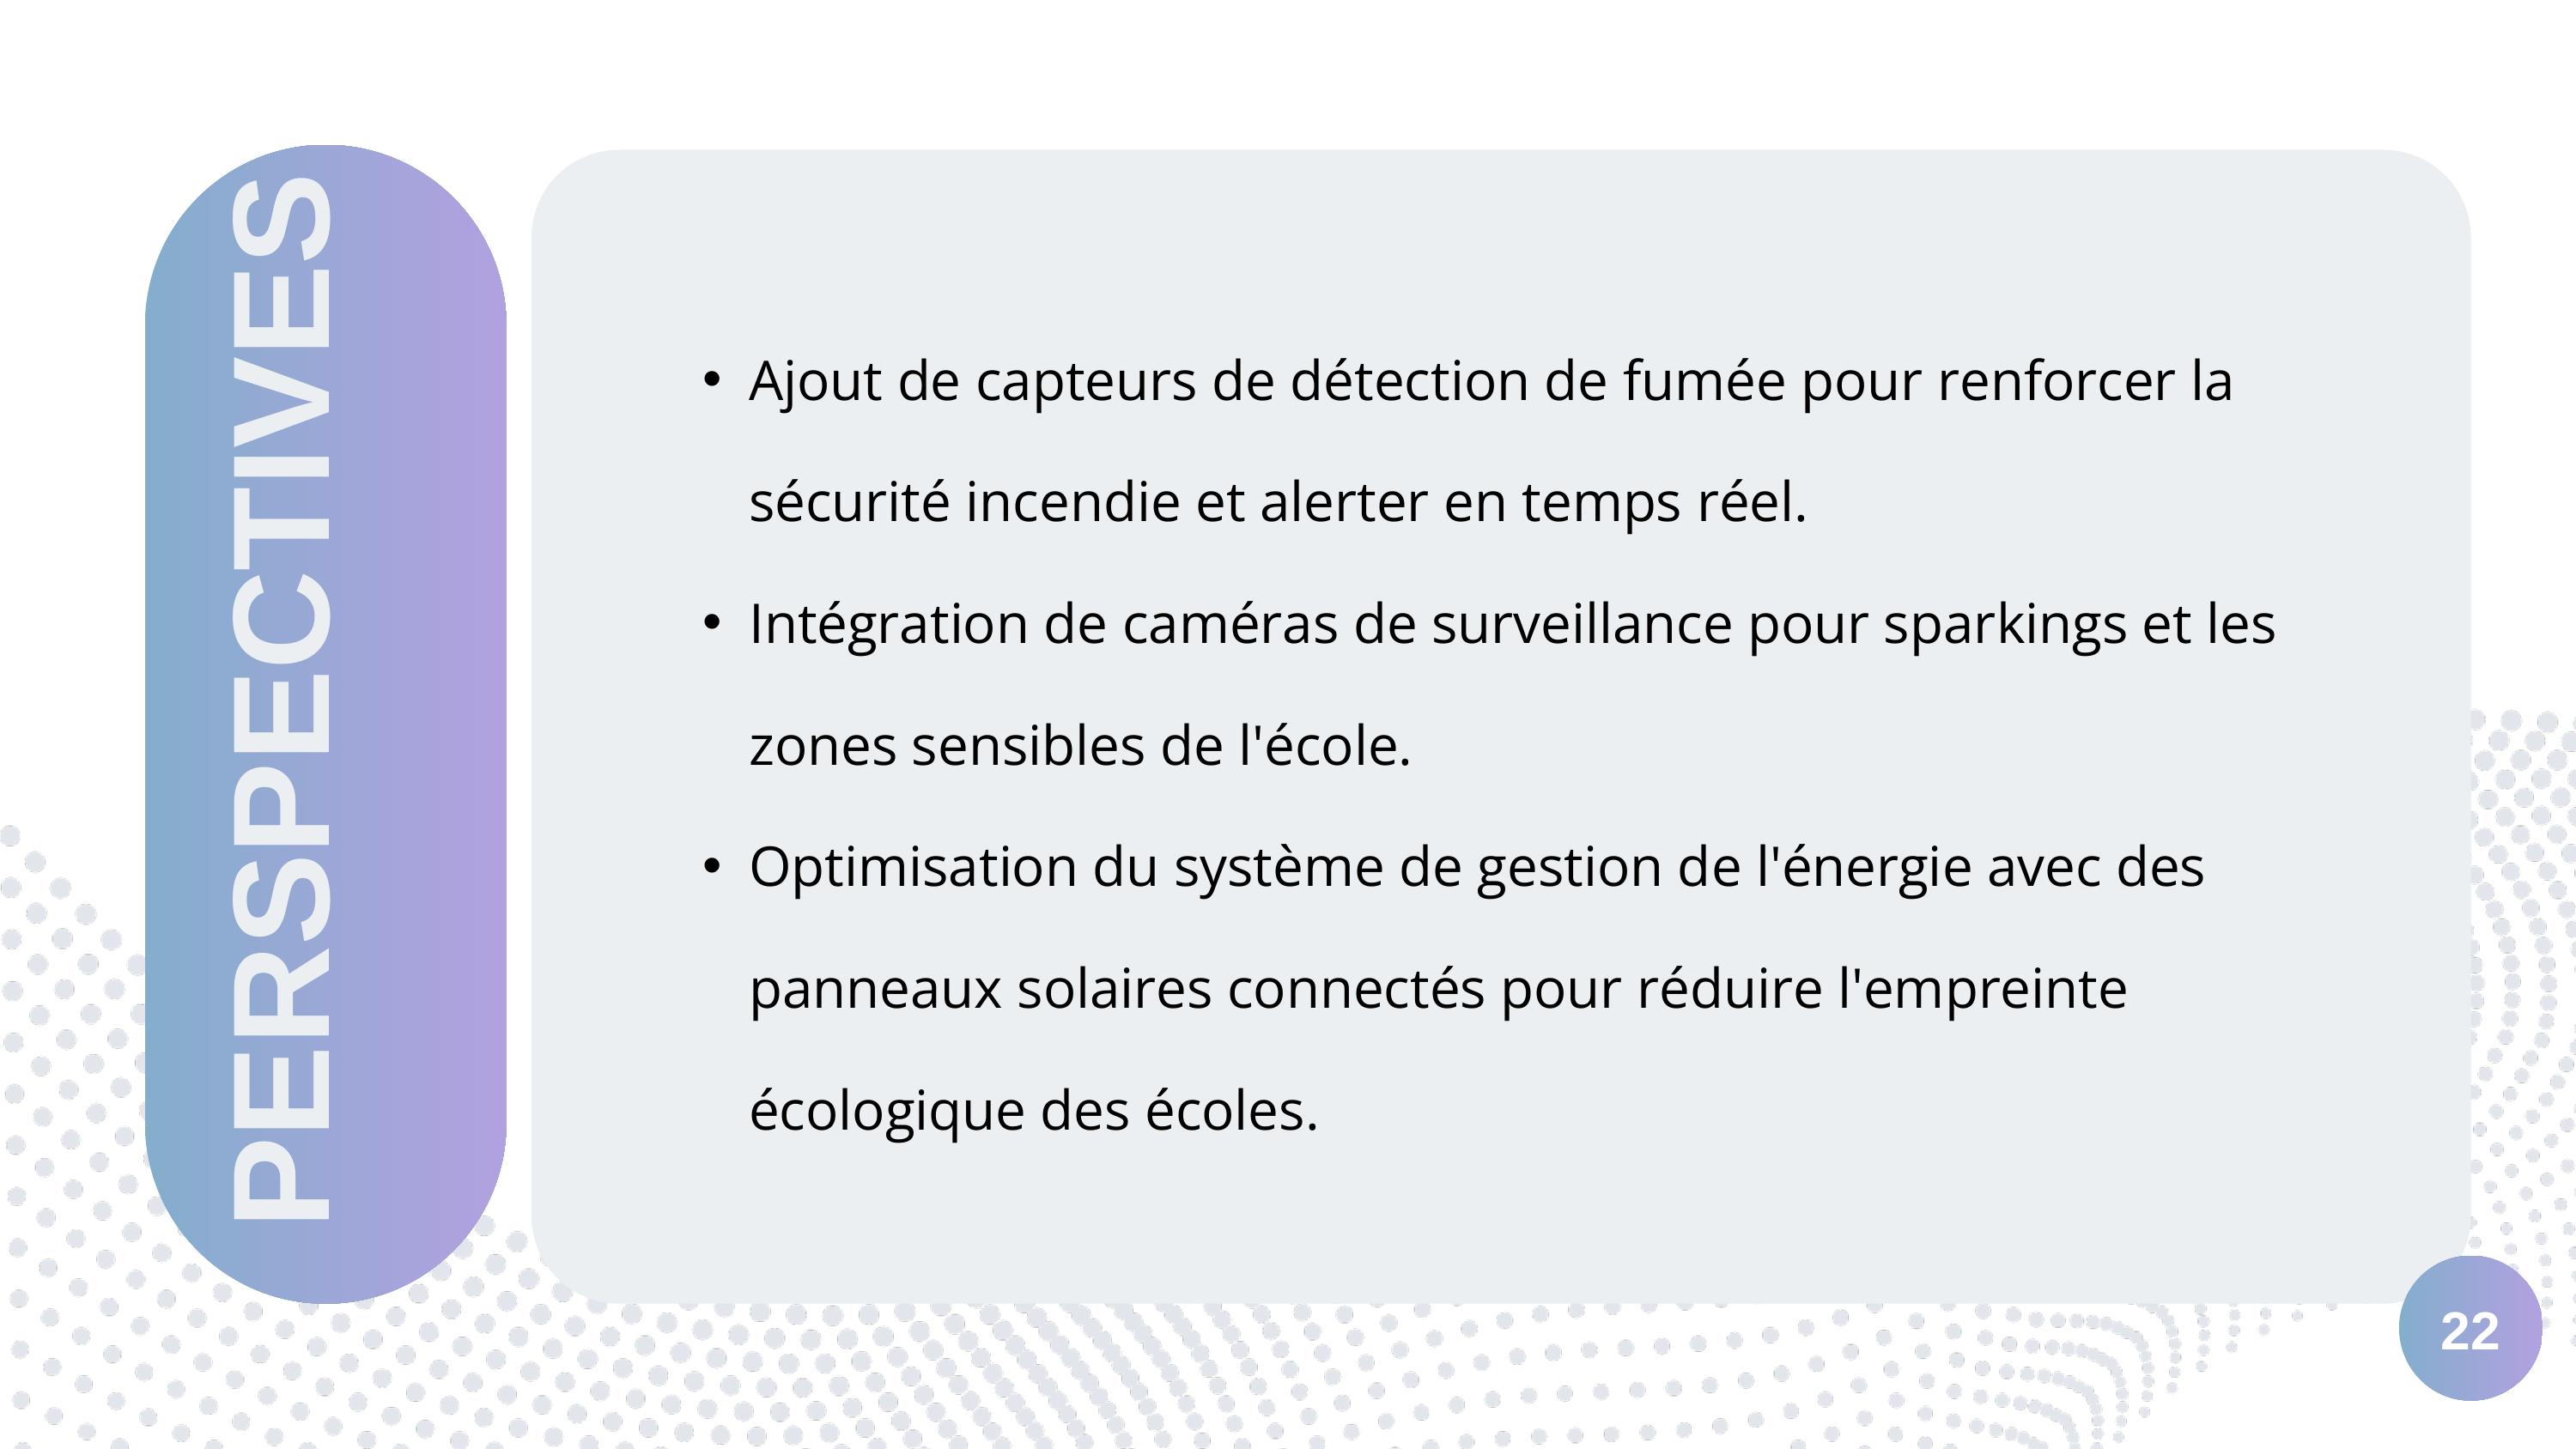

Ajout de capteurs de détection de fumée pour renforcer la sécurité incendie et alerter en temps réel.
Intégration de caméras de surveillance pour sparkings et les zones sensibles de l'école.
Optimisation du système de gestion de l'énergie avec des panneaux solaires connectés pour réduire l'empreinte écologique des écoles.
PERSPECTIVES

22